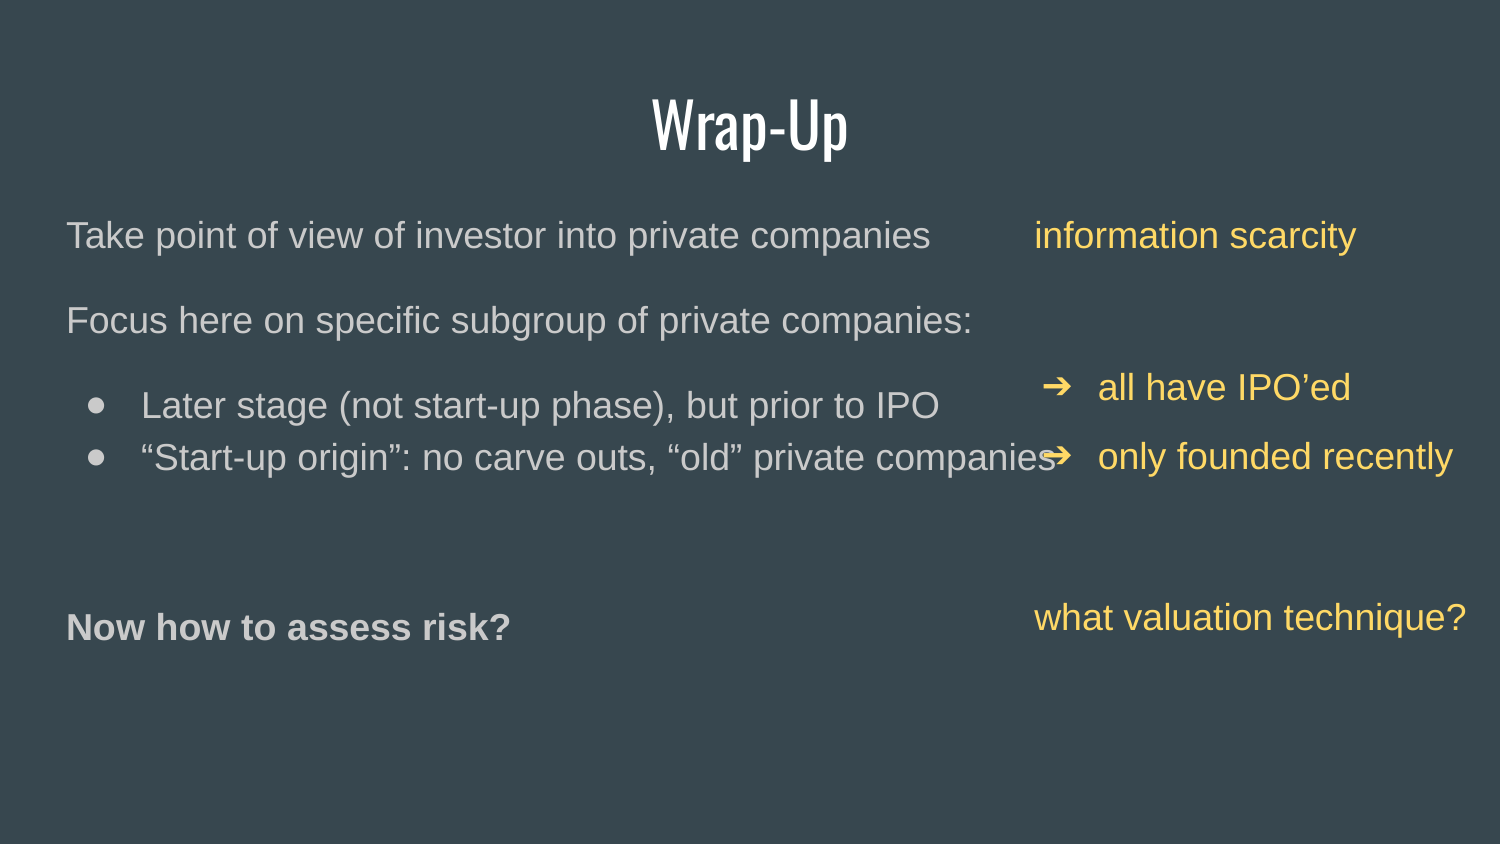

# Wrap-Up
Take point of view of investor into private companies
Focus here on specific subgroup of private companies:
Later stage (not start-up phase), but prior to IPO
“Start-up origin”: no carve outs, “old” private companies

Now how to assess risk?

information scarcity
all have IPO’ed

only founded recently
what valuation technique?